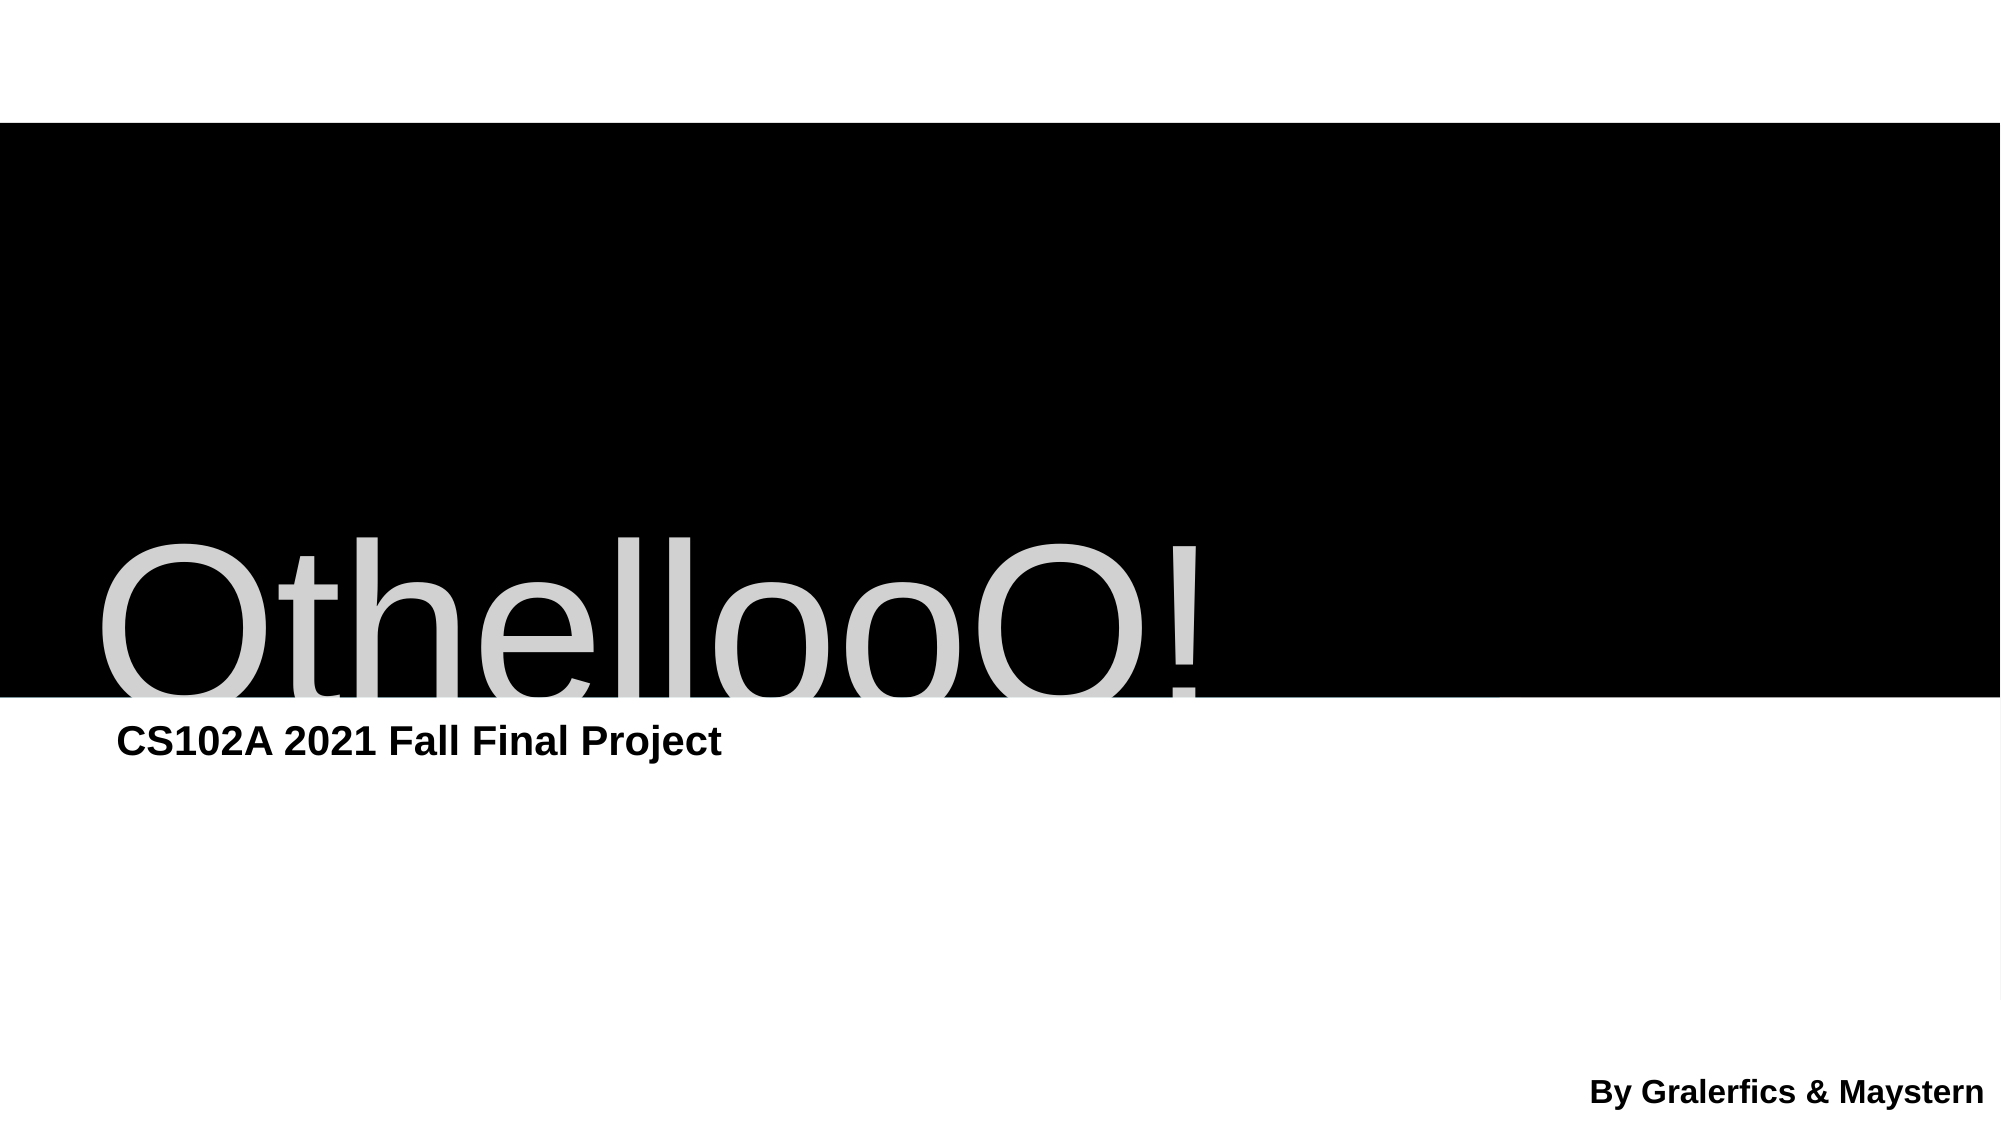

# OthellooO!

CS102A 2021 Fall Final Project
By Gralerfics & Maystern